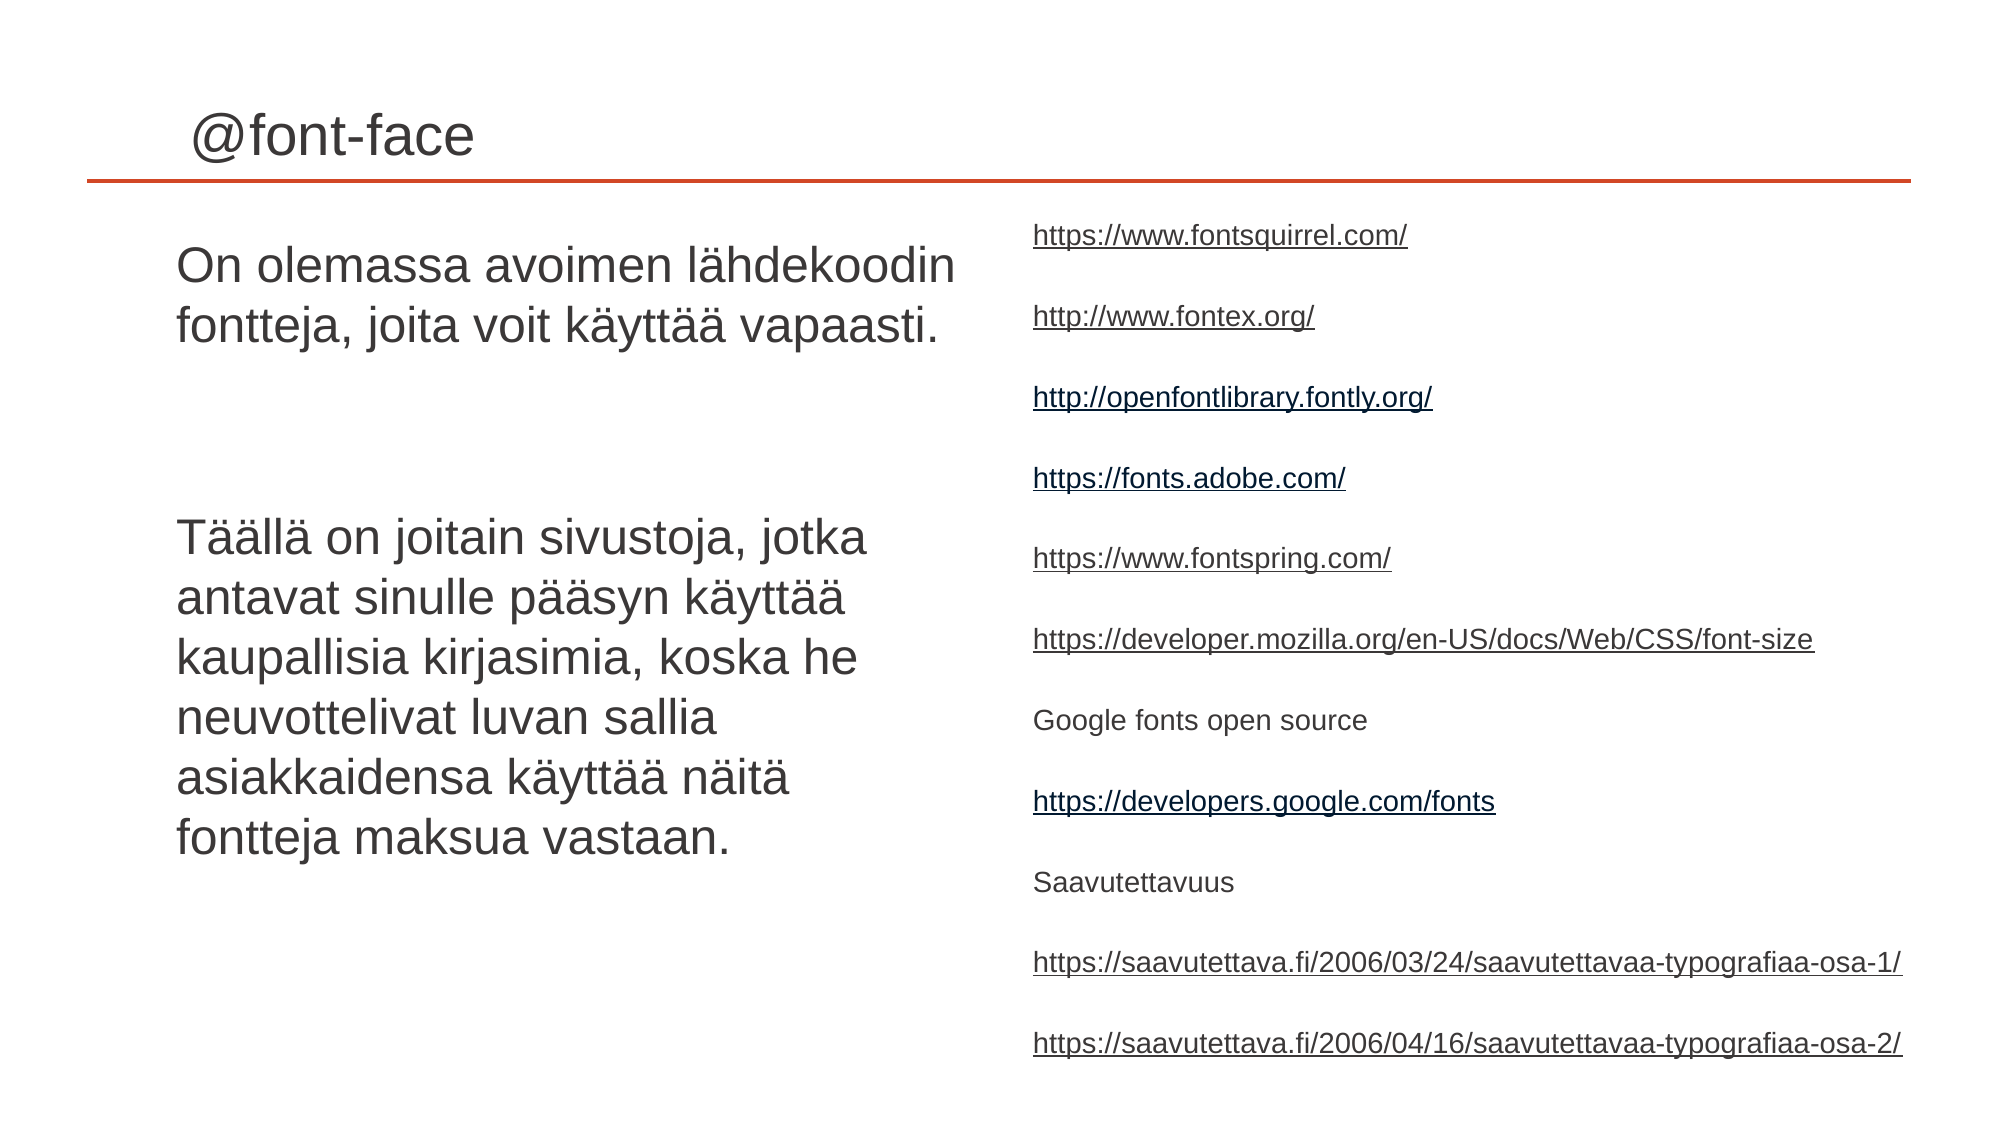

# @font-face
https://www.fontsquirrel.com/
http://www.fontex.org/
http://openfontlibrary.fontly.org/
https://fonts.adobe.com/
https://www.fontspring.com/
https://developer.mozilla.org/en-US/docs/Web/CSS/font-size
Google fonts open source
https://developers.google.com/fonts
Saavutettavuus
https://saavutettava.fi/2006/03/24/saavutettavaa-typografiaa-osa-1/
https://saavutettava.fi/2006/04/16/saavutettavaa-typografiaa-osa-2/

On olemassa avoimen lähdekoodin fontteja, joita voit käyttää vapaasti.

Täällä on joitain sivustoja, jotka antavat sinulle pääsyn käyttää kaupallisia kirjasimia, koska he neuvottelivat luvan sallia asiakkaidensa käyttää näitä fontteja maksua vastaan.